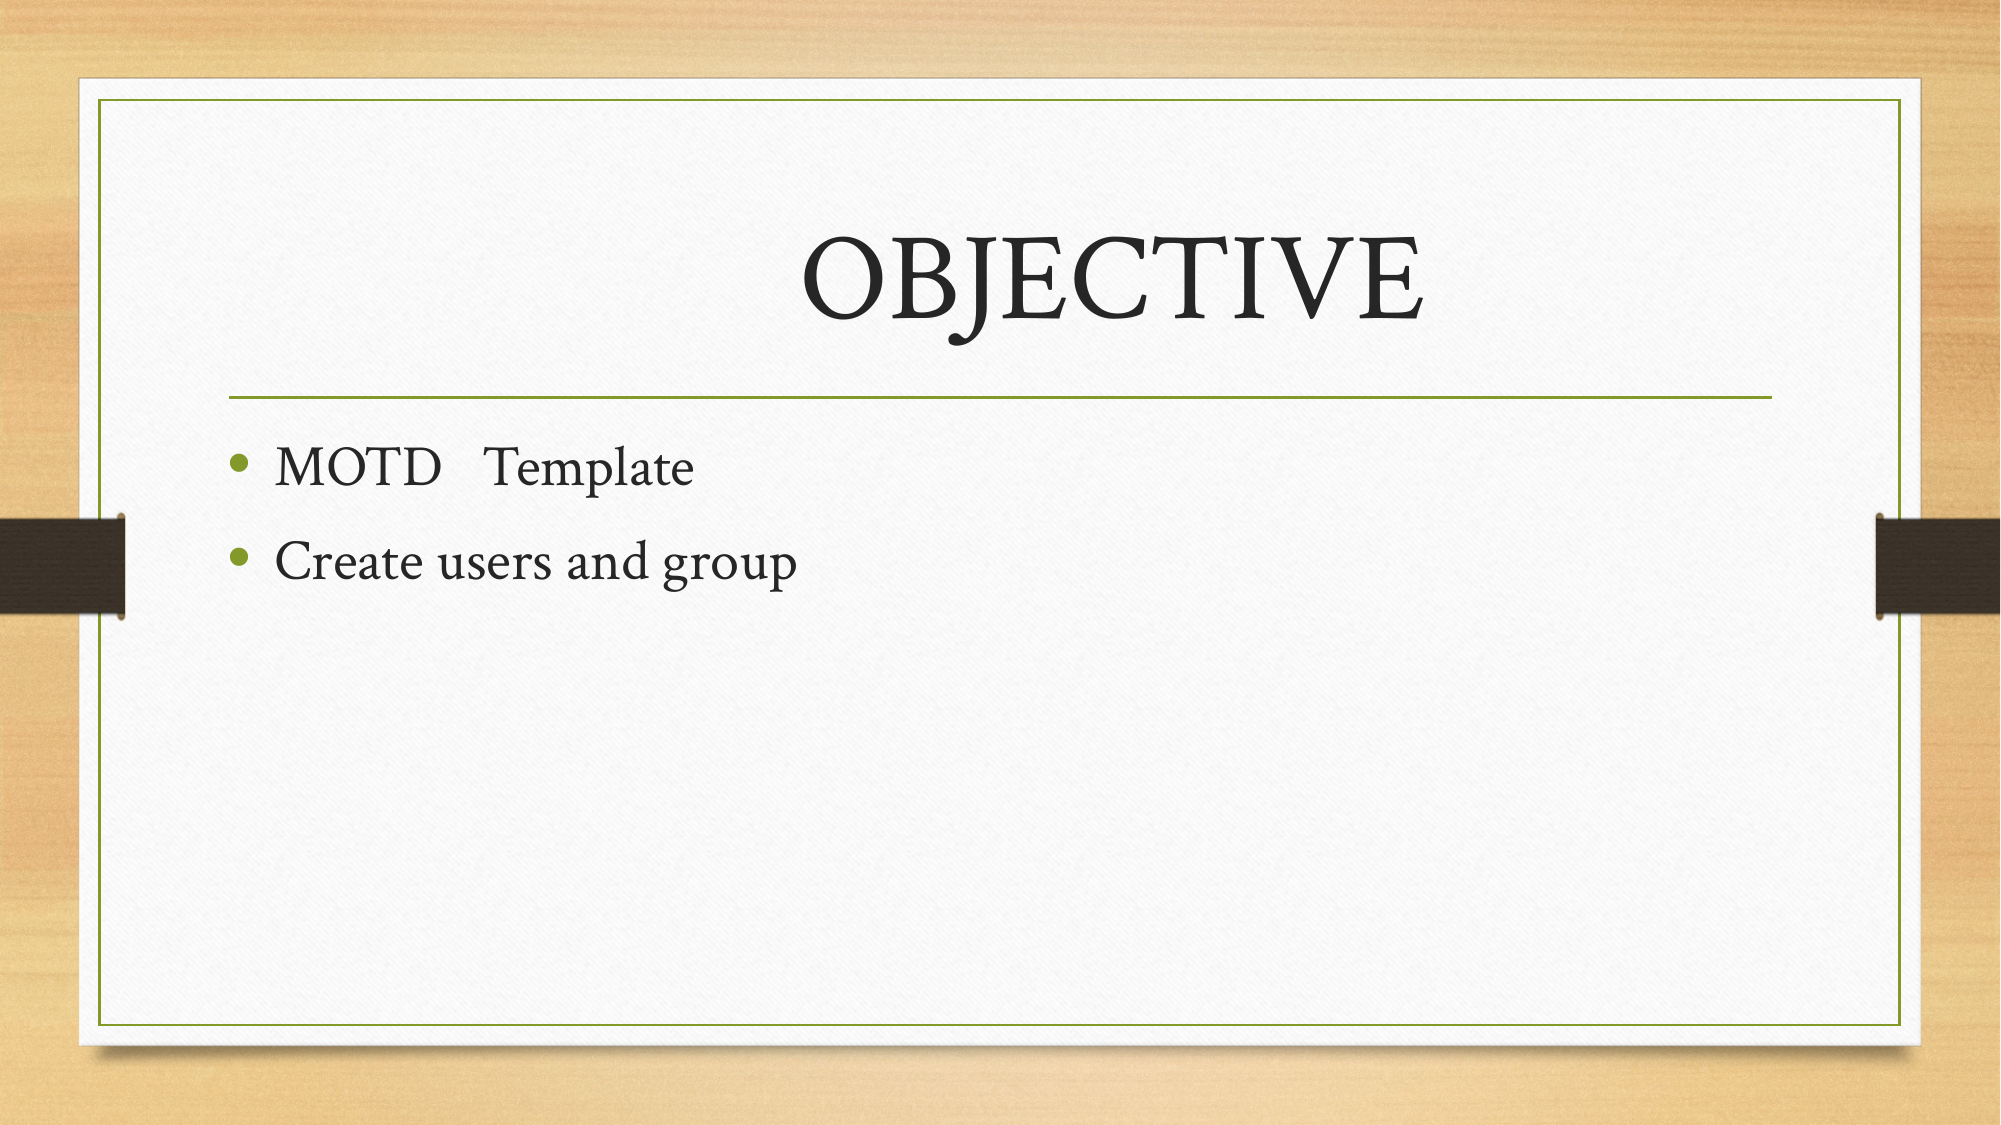

# OBJECTIVE
MOTD   Template
Create users and group